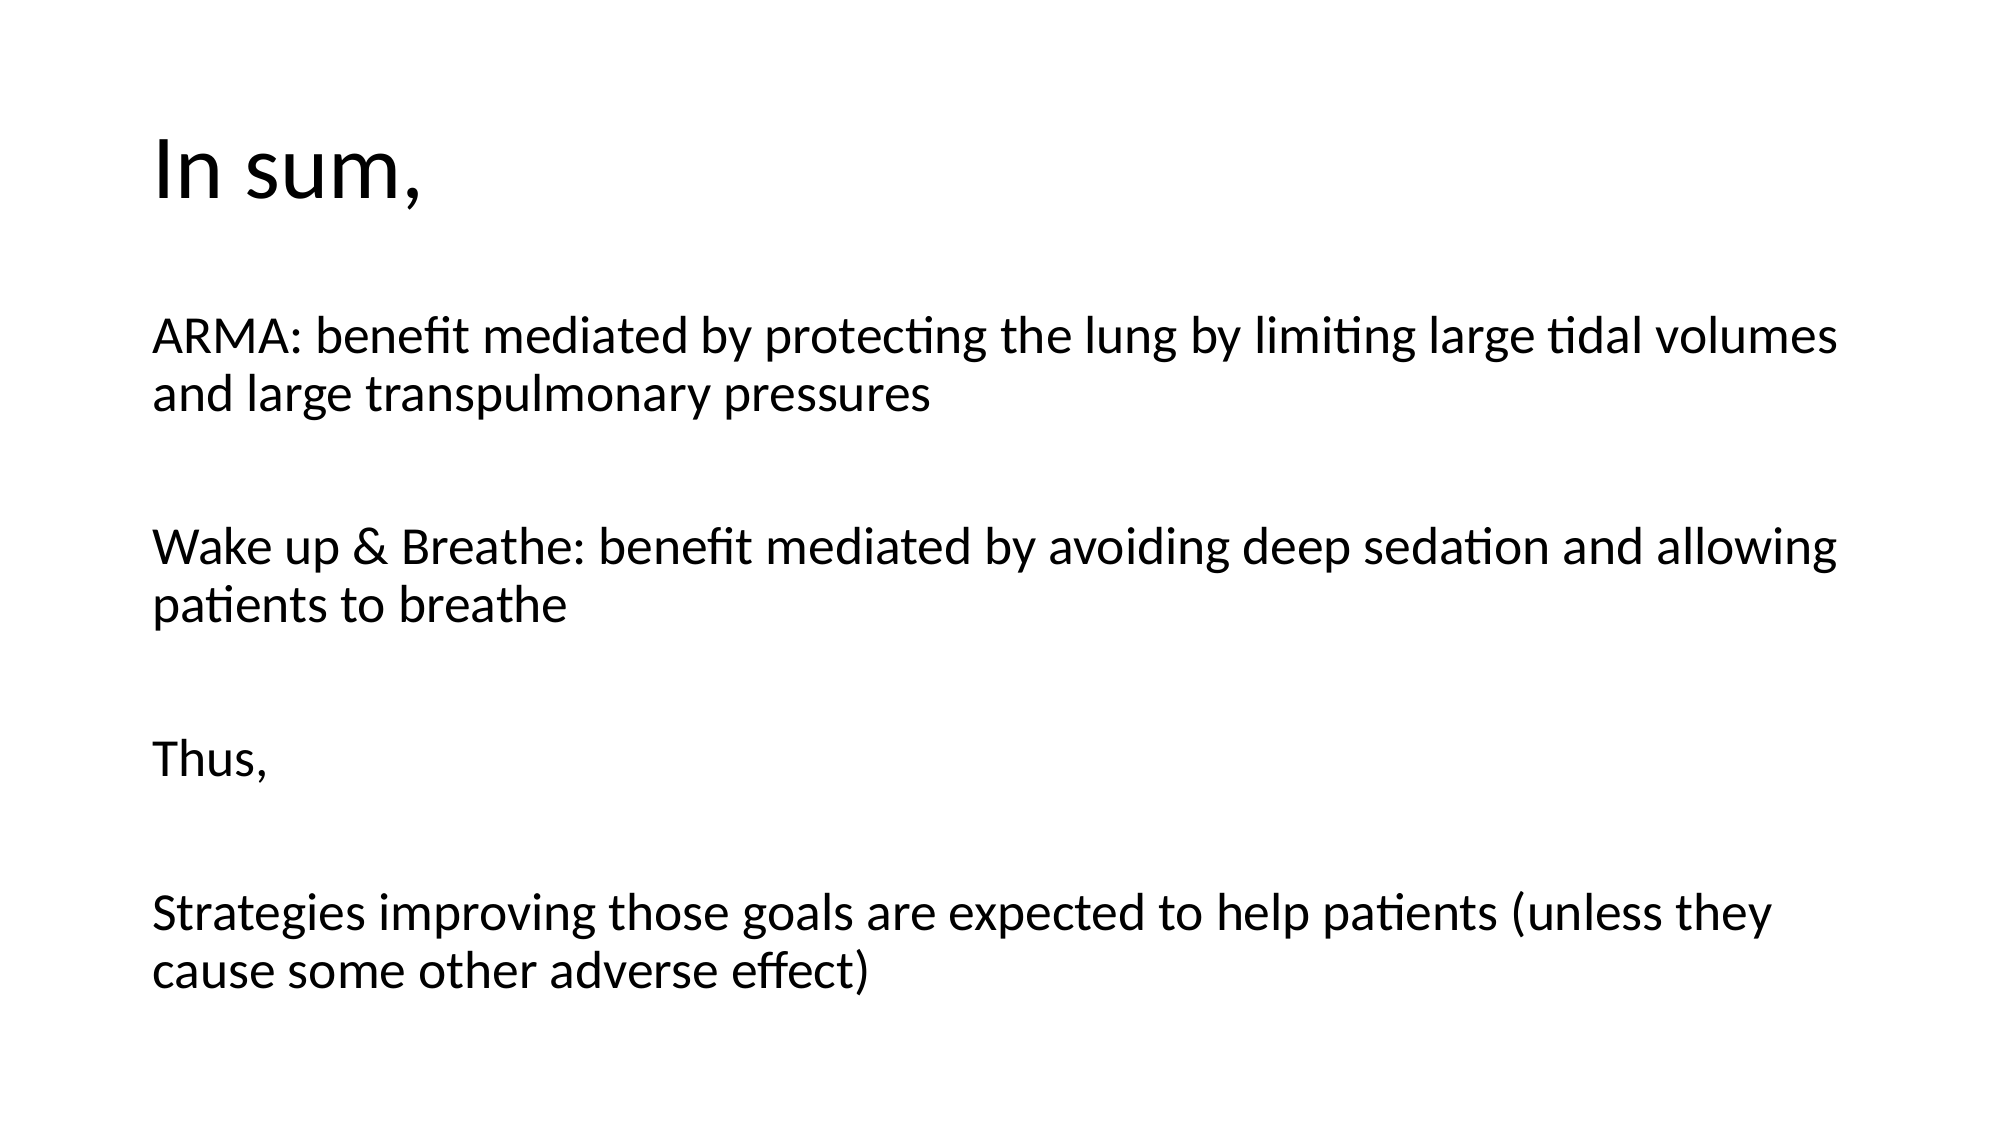

# In sum,
ARMA: benefit mediated by protecting the lung by limiting large tidal volumes and large transpulmonary pressures

Wake up & Breathe: benefit mediated by avoiding deep sedation and allowing patients to breathe

Thus,

Strategies improving those goals are expected to help patients (unless they cause some other adverse effect)